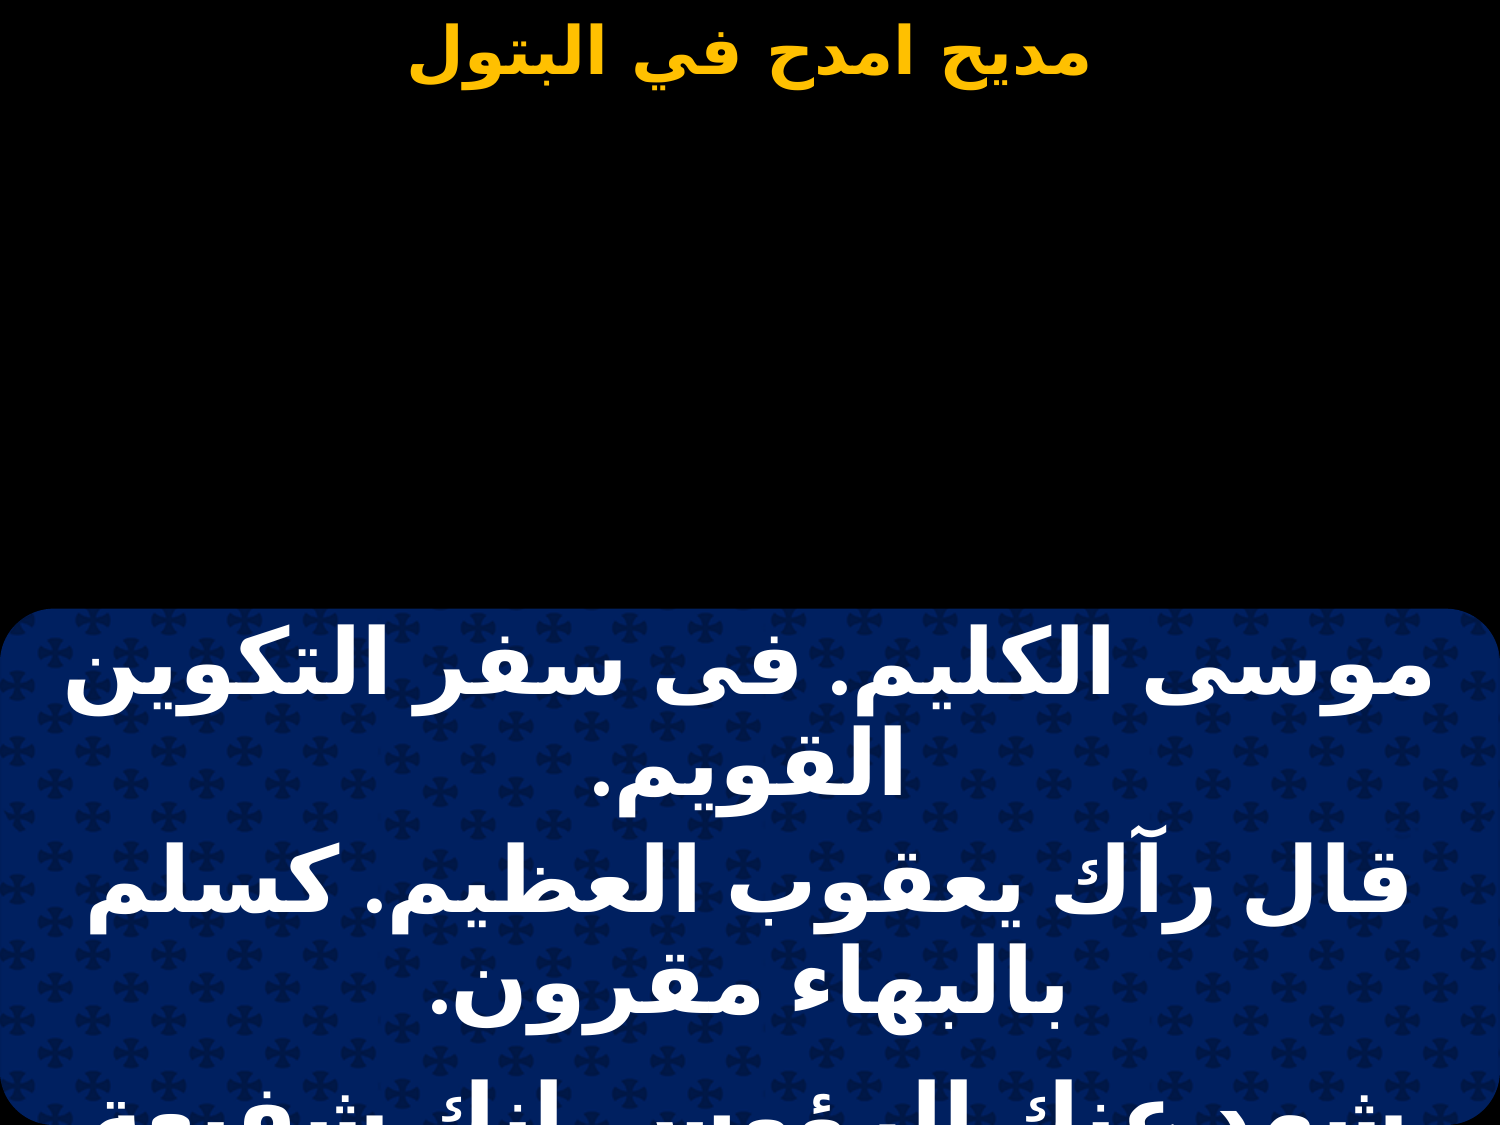

#
| موسى الكليم. فى سفر التكوين القويم. |
| --- |
| قال رآك يعقوب العظيم. كسلم بالبهاء مقرون. |
|  |
| شهد عنك الرؤوس. انكِ شفيعة النفوس. |
| يا بكر و عروس. كما تنبأ النبيون. |